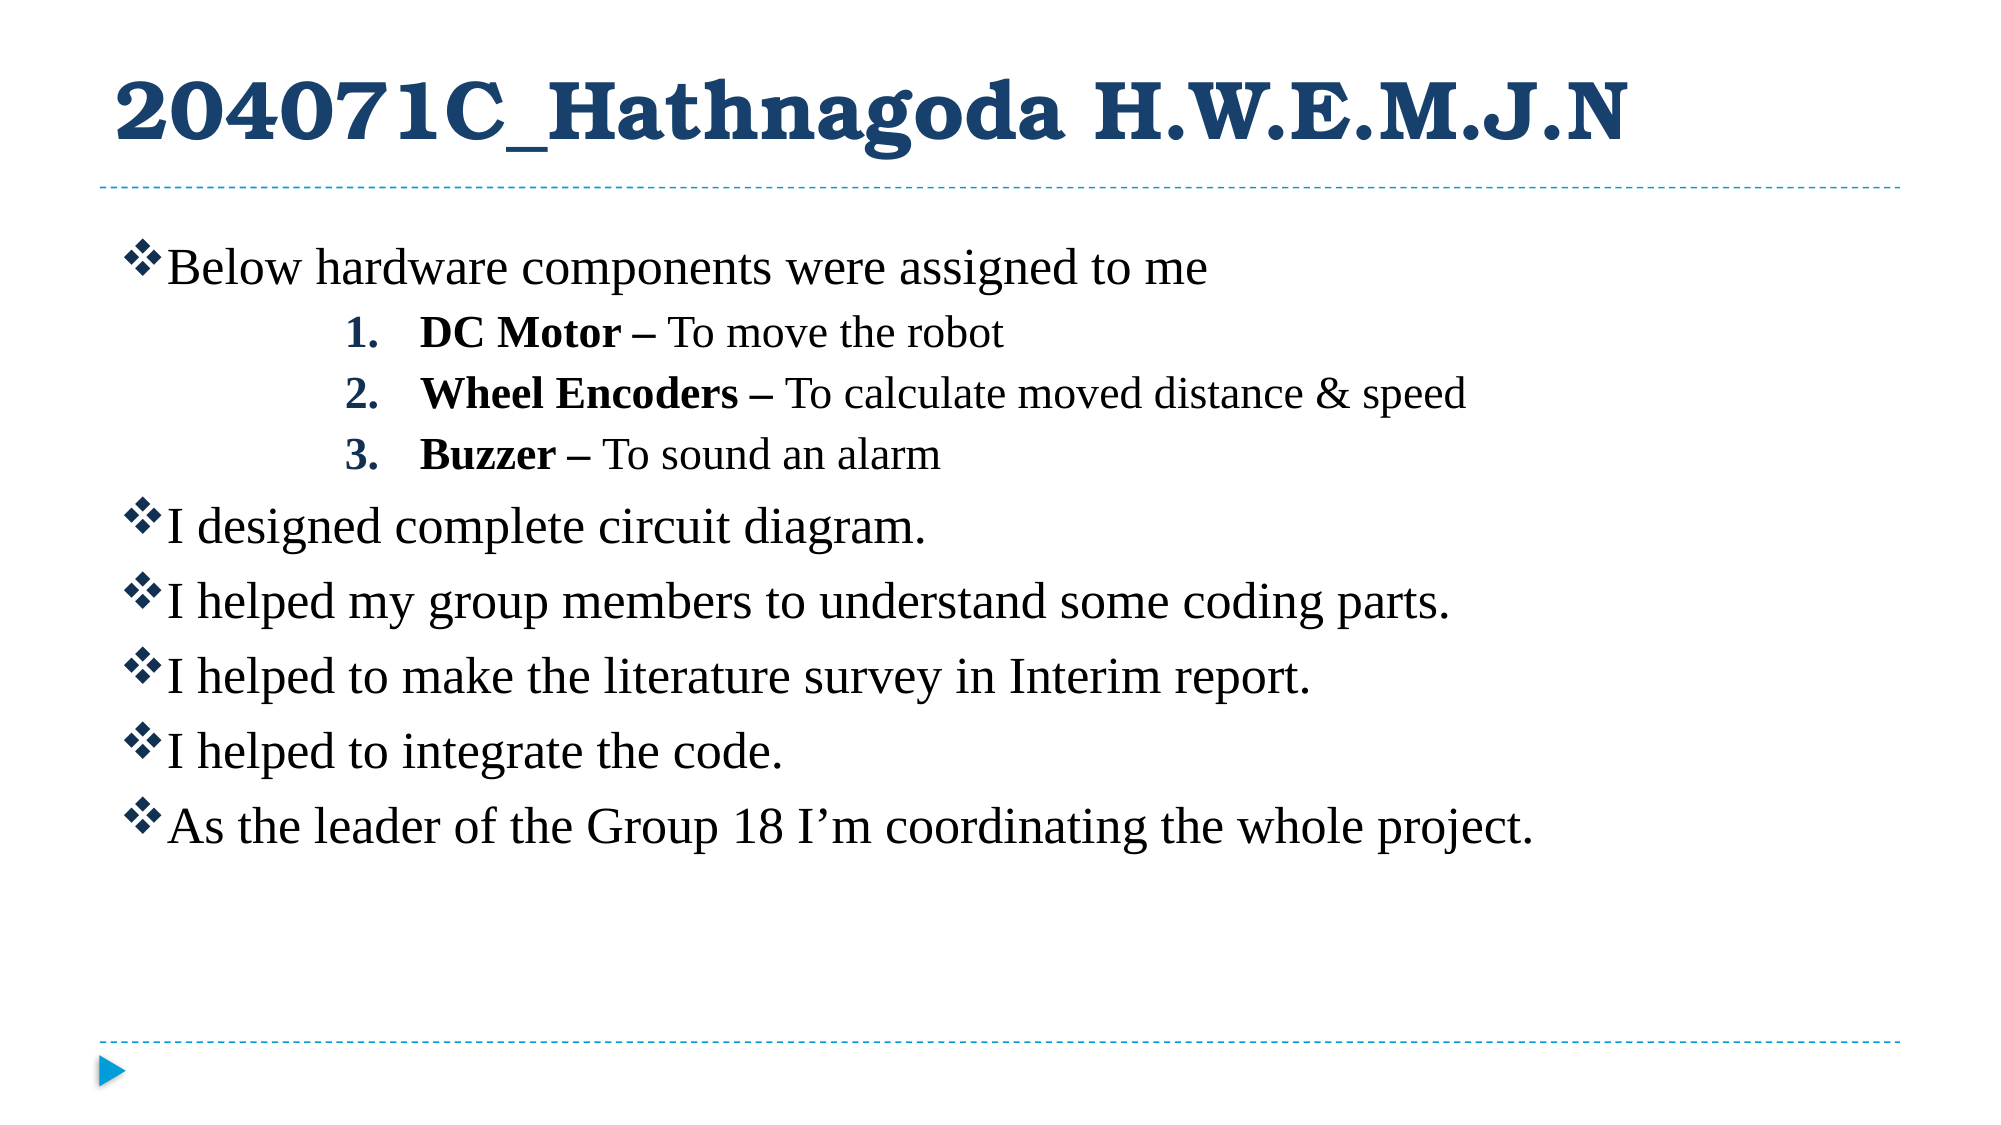

# 204071C_Hathnagoda H.W.E.M.J.N
Below hardware components were assigned to me
DC Motor – To move the robot
Wheel Encoders – To calculate moved distance & speed
Buzzer – To sound an alarm
I designed complete circuit diagram.
I helped my group members to understand some coding parts.
I helped to make the literature survey in Interim report.
I helped to integrate the code.
As the leader of the Group 18 I’m coordinating the whole project.
17